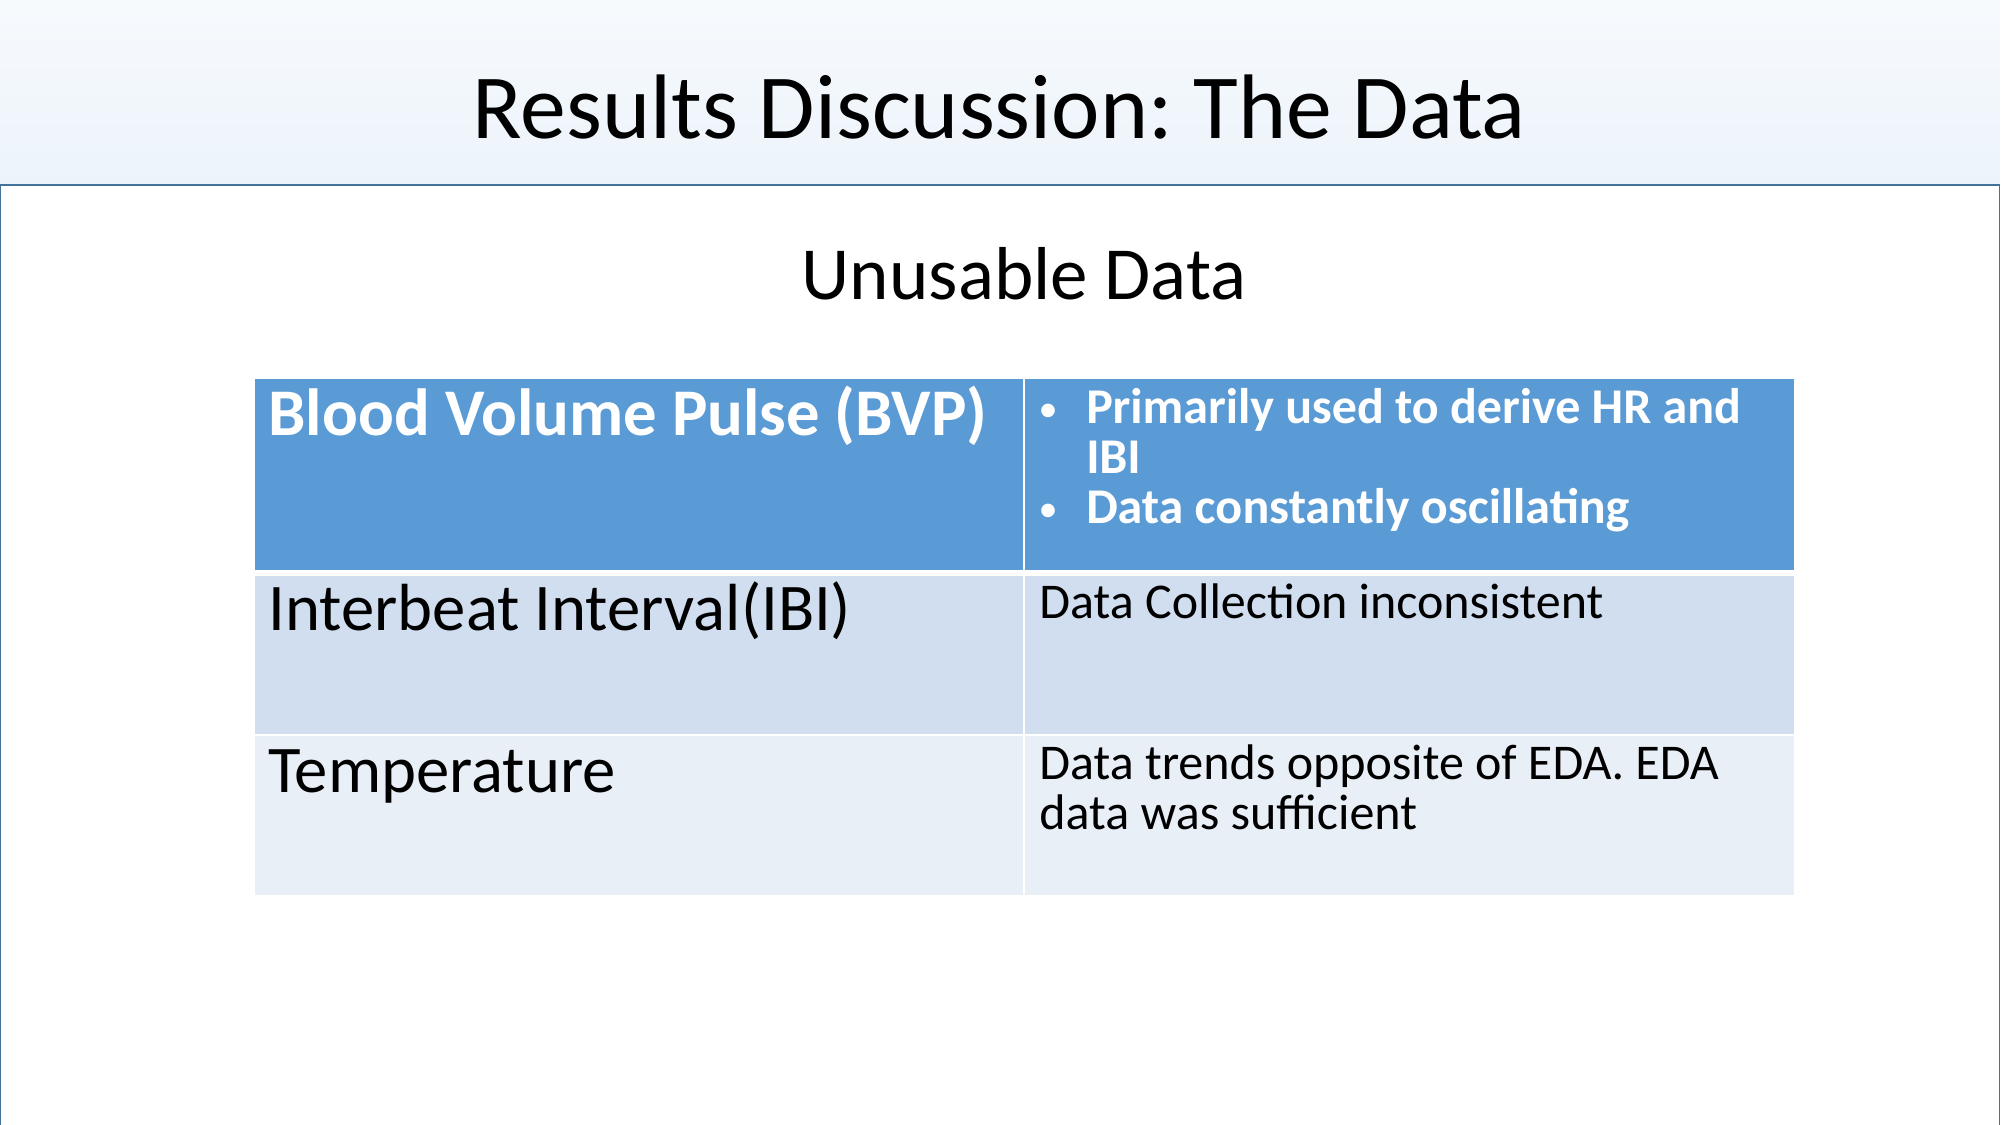

# Results Discussion: The Data

Unusable Data
| Blood Volume Pulse (BVP) | Primarily used to derive HR and IBI Data constantly oscillating |
| --- | --- |
| Interbeat Interval(IBI) | Data Collection inconsistent |
| Temperature | Data trends opposite of EDA. EDA data was sufficient |